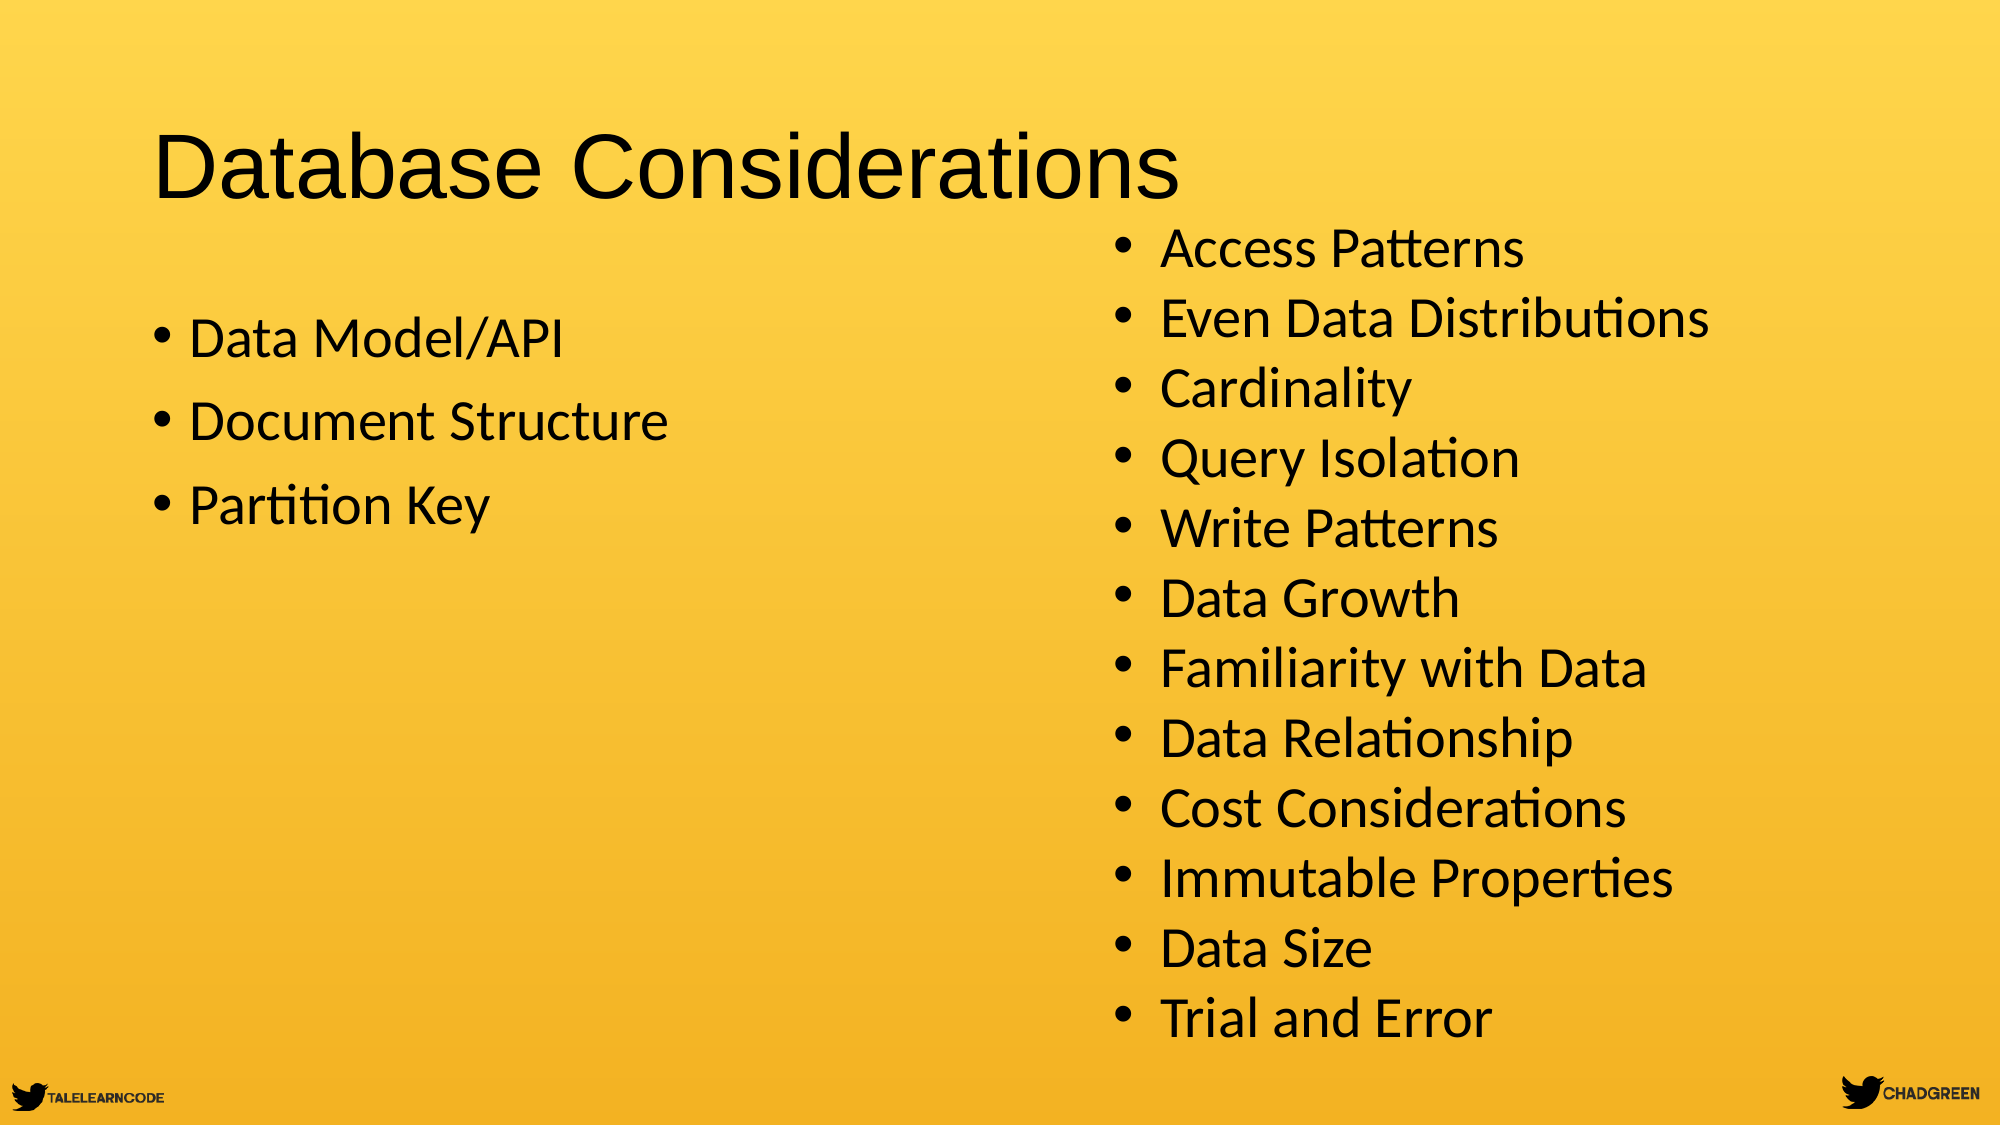

# Database Considerations
Access Patterns
Even Data Distributions
Cardinality
Query Isolation
Write Patterns
Data Growth
Familiarity with Data
Data Relationship
Cost Considerations
Immutable Properties
Data Size
Trial and Error
Data Model/API
Document Structure
Partition Key